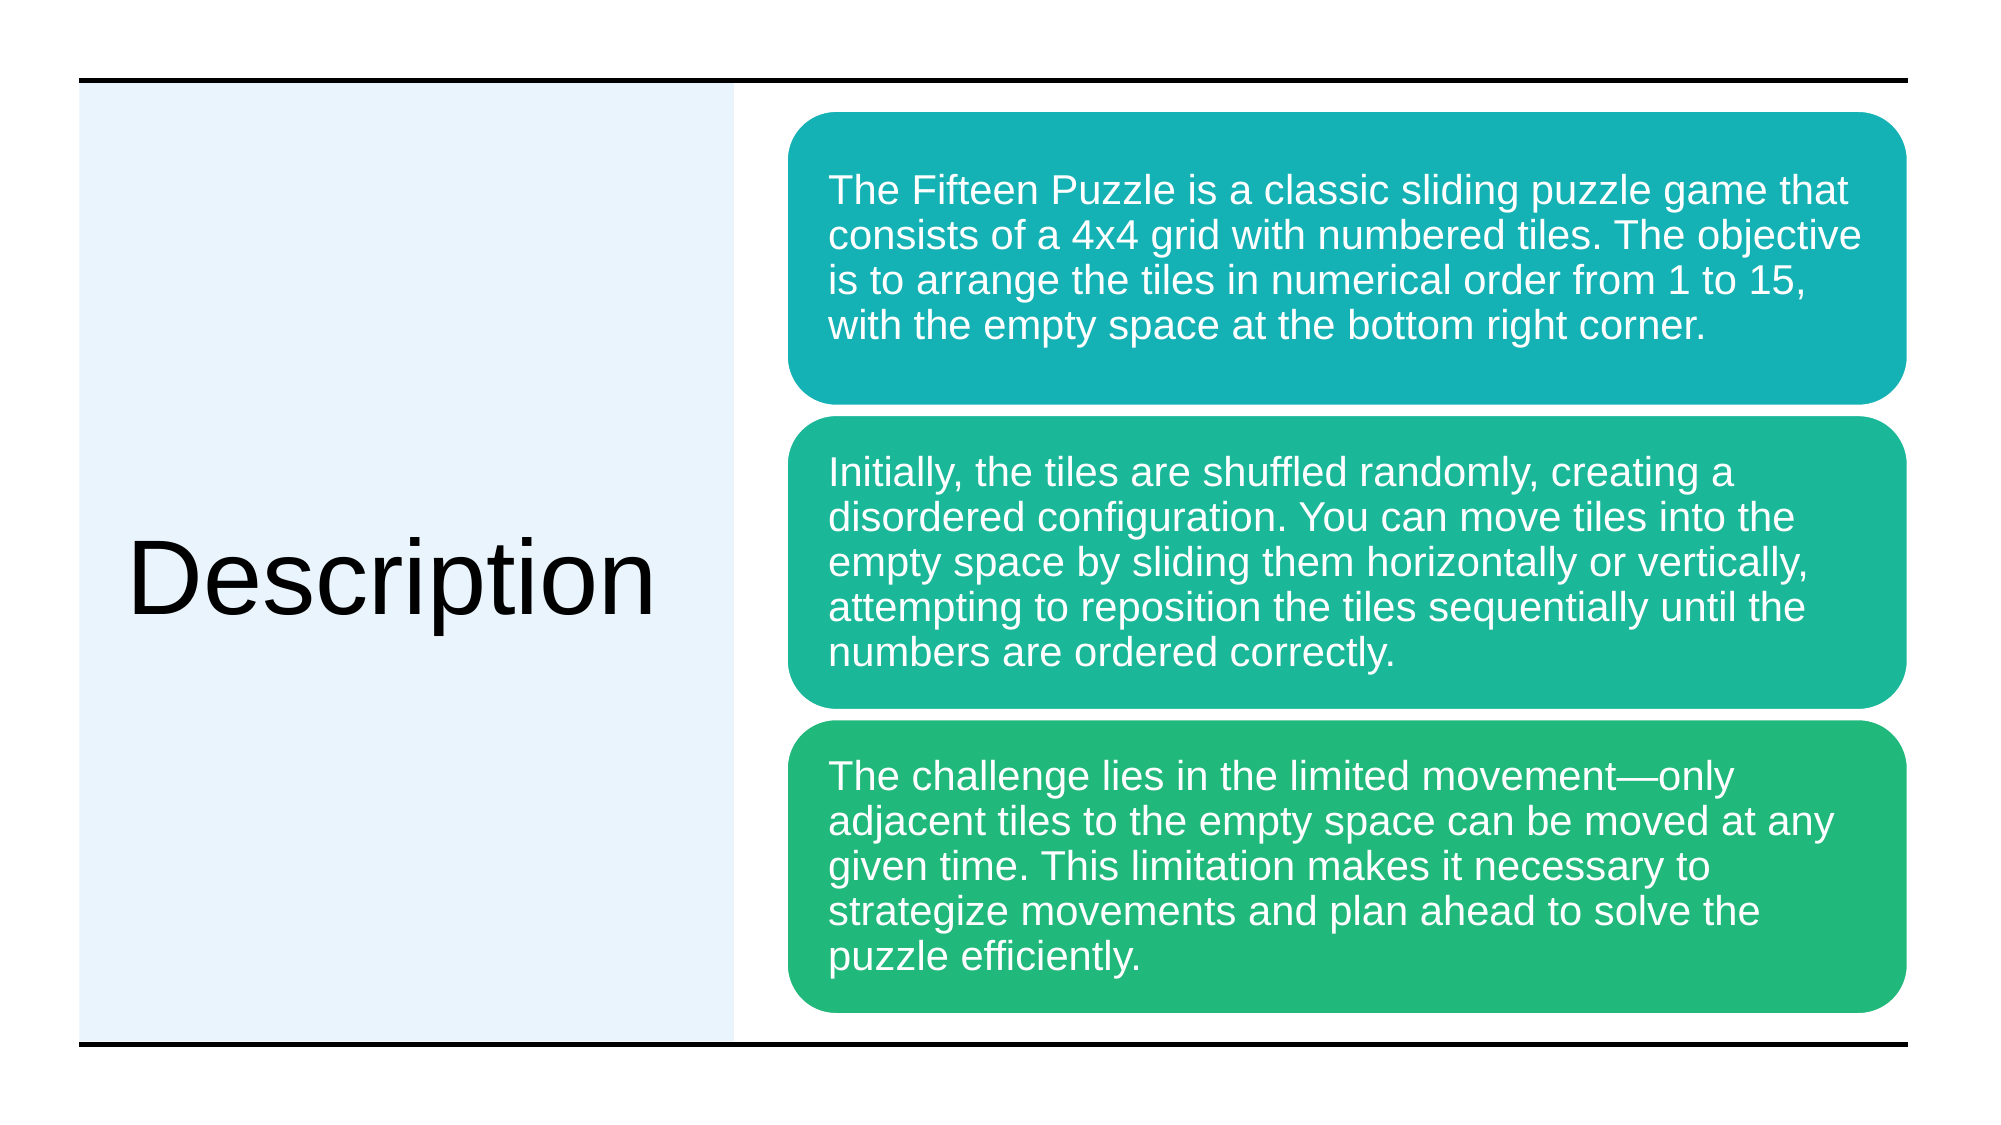

The Fifteen Puzzle is a classic sliding puzzle game that consists of a 4x4 grid with numbered tiles. The objective is to arrange the tiles in numerical order from 1 to 15, with the empty space at the bottom right corner.
Initially, the tiles are shuffled randomly, creating a disordered configuration. You can move tiles into the empty space by sliding them horizontally or vertically, attempting to reposition the tiles sequentially until the numbers are ordered correctly.
The challenge lies in the limited movement—only adjacent tiles to the empty space can be moved at any given time. This limitation makes it necessary to strategize movements and plan ahead to solve the puzzle efficiently.
# Description